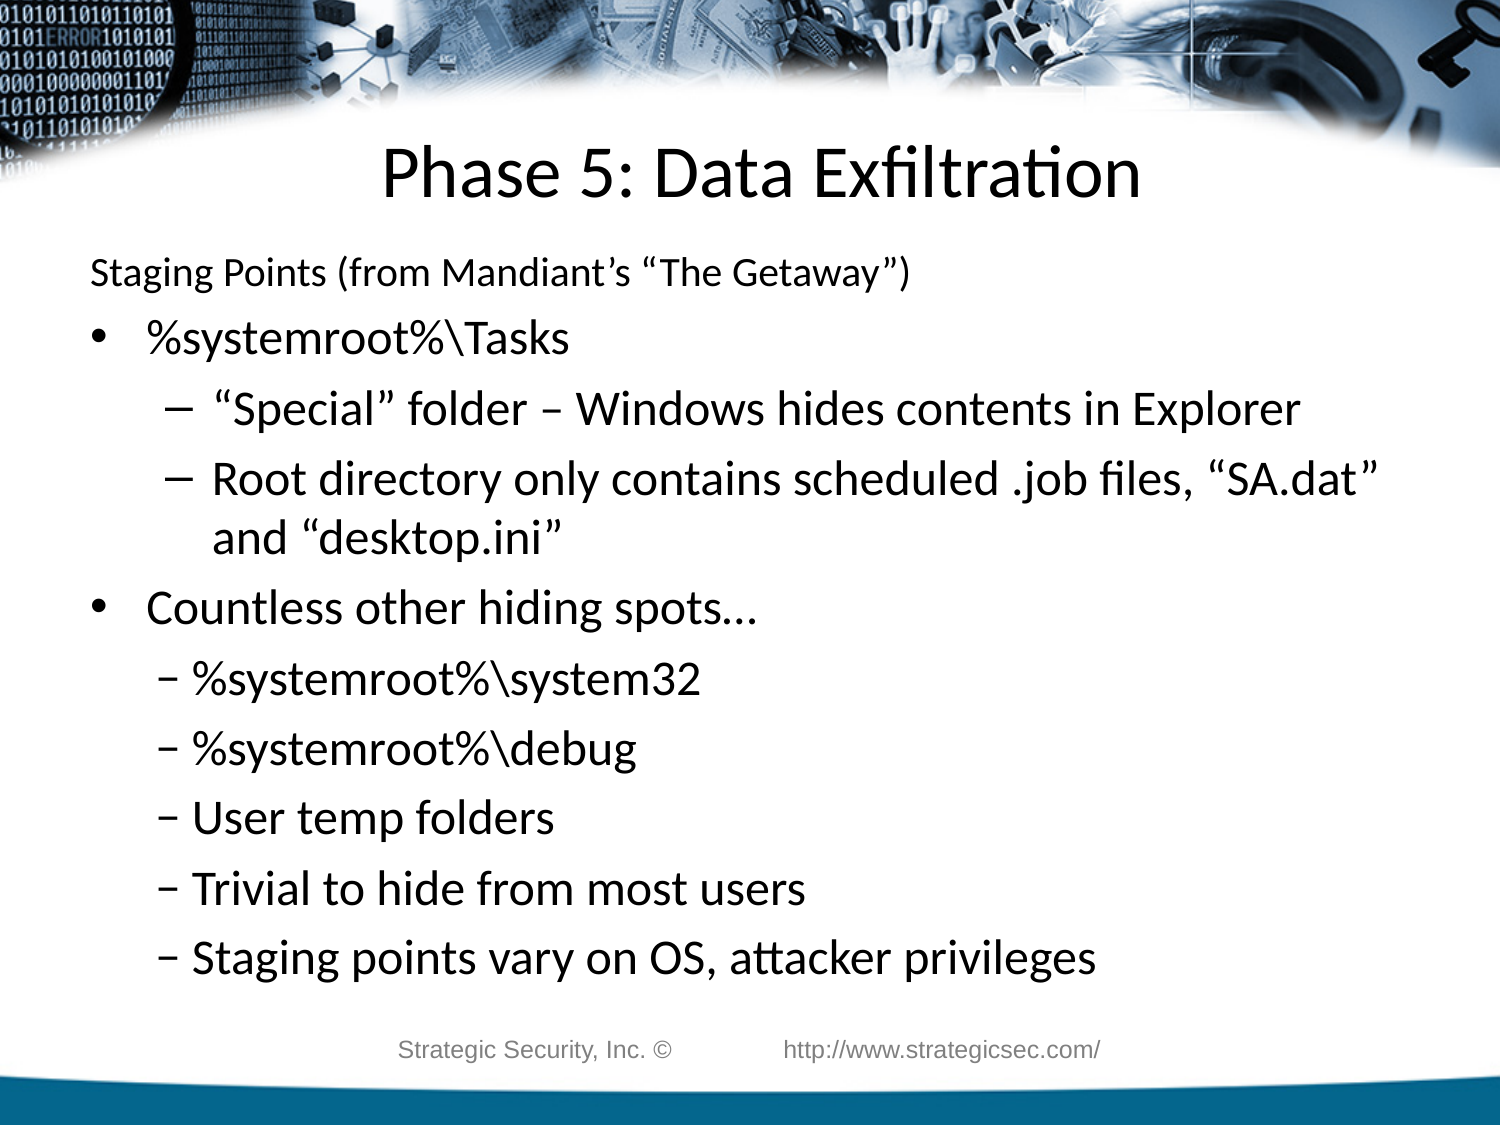

# Phase 5: Data Exfiltration
Staging Points (from Mandiant’s “The Getaway”)
%systemroot%\Tasks
“Special” folder – Windows hides contents in Explorer
Root directory only contains scheduled .job files, “SA.dat” and “desktop.ini”
Countless other hiding spots…
− %systemroot%\system32
− %systemroot%\debug
− User temp folders
− Trivial to hide from most users
− Staging points vary on OS, attacker privileges